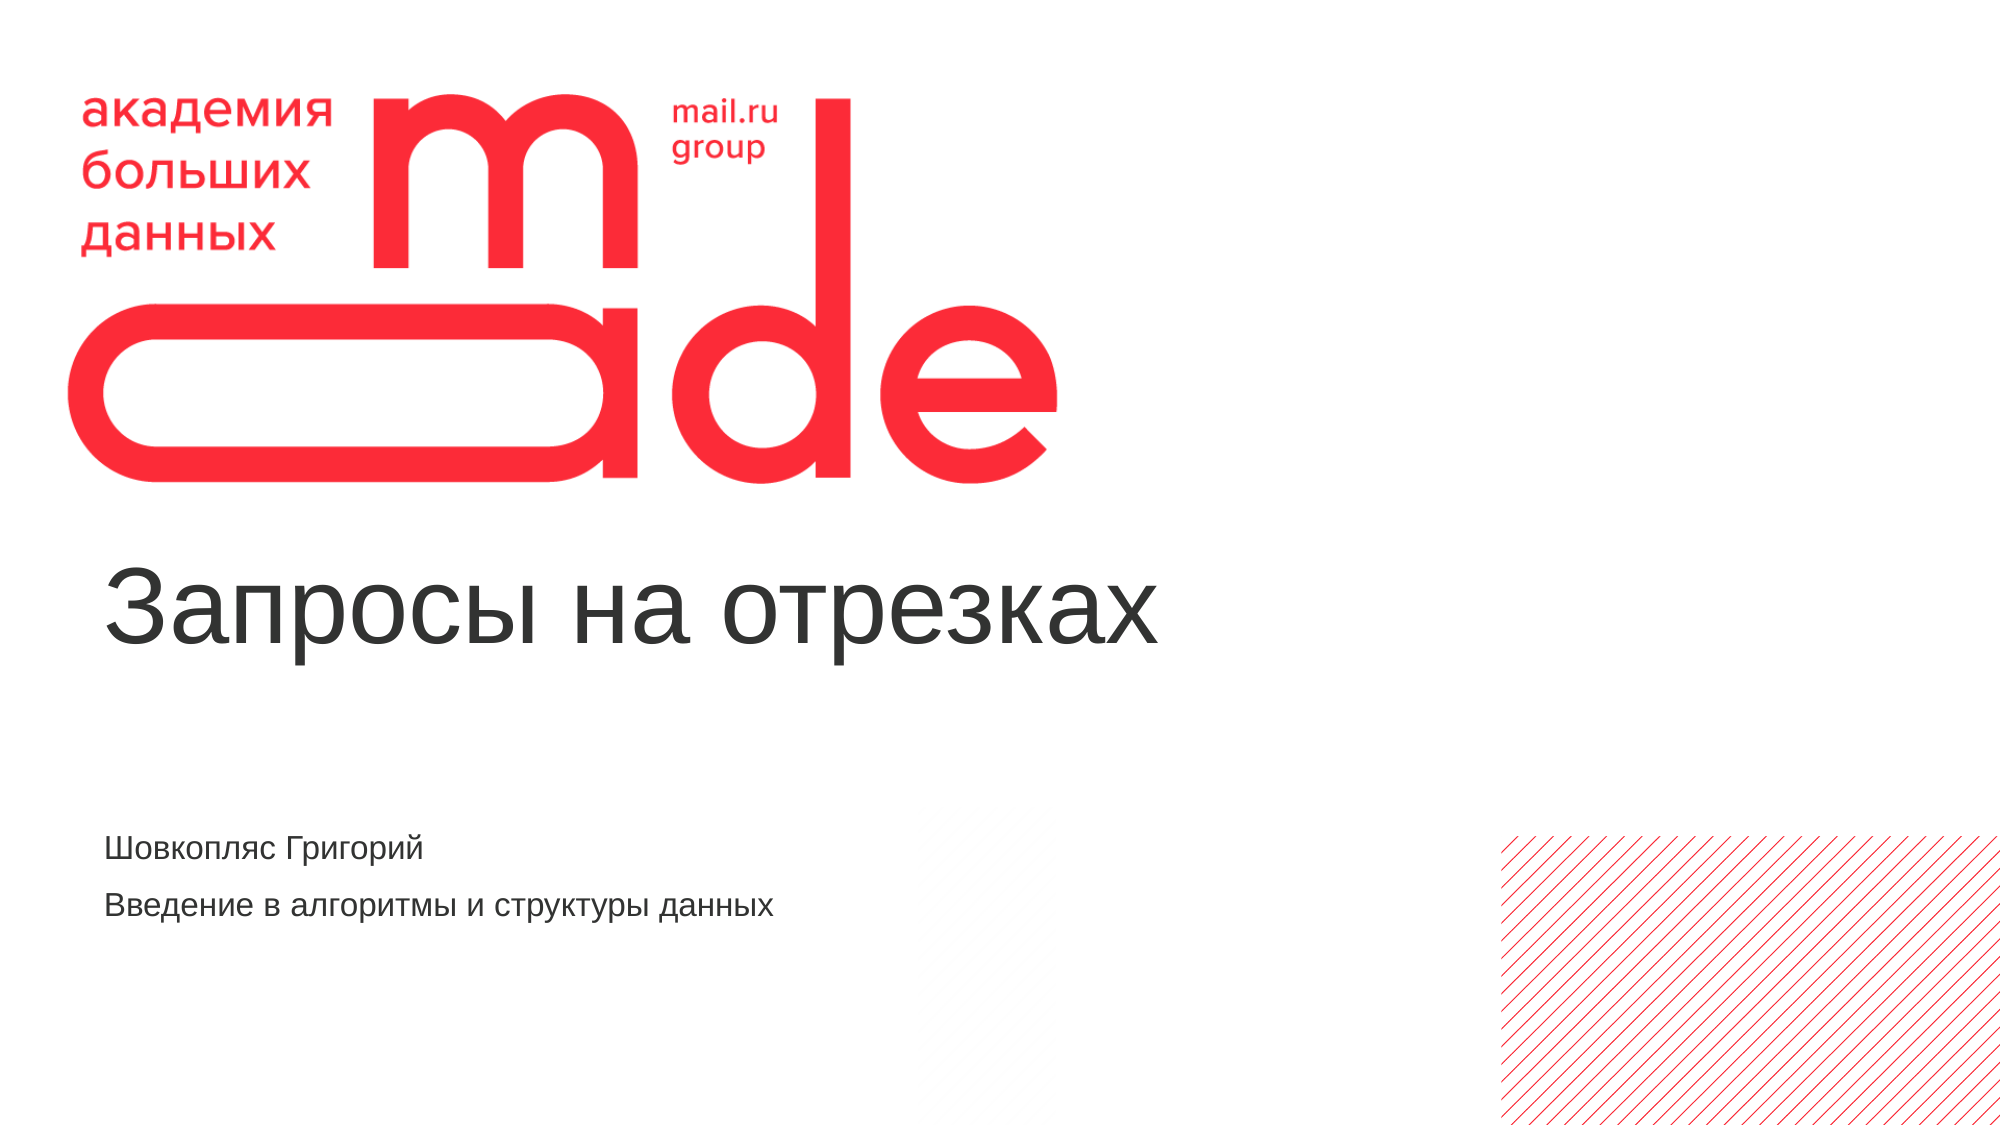

Запросы на отрезках
Шовкопляс Григорий
Введение в алгоритмы и структуры данных